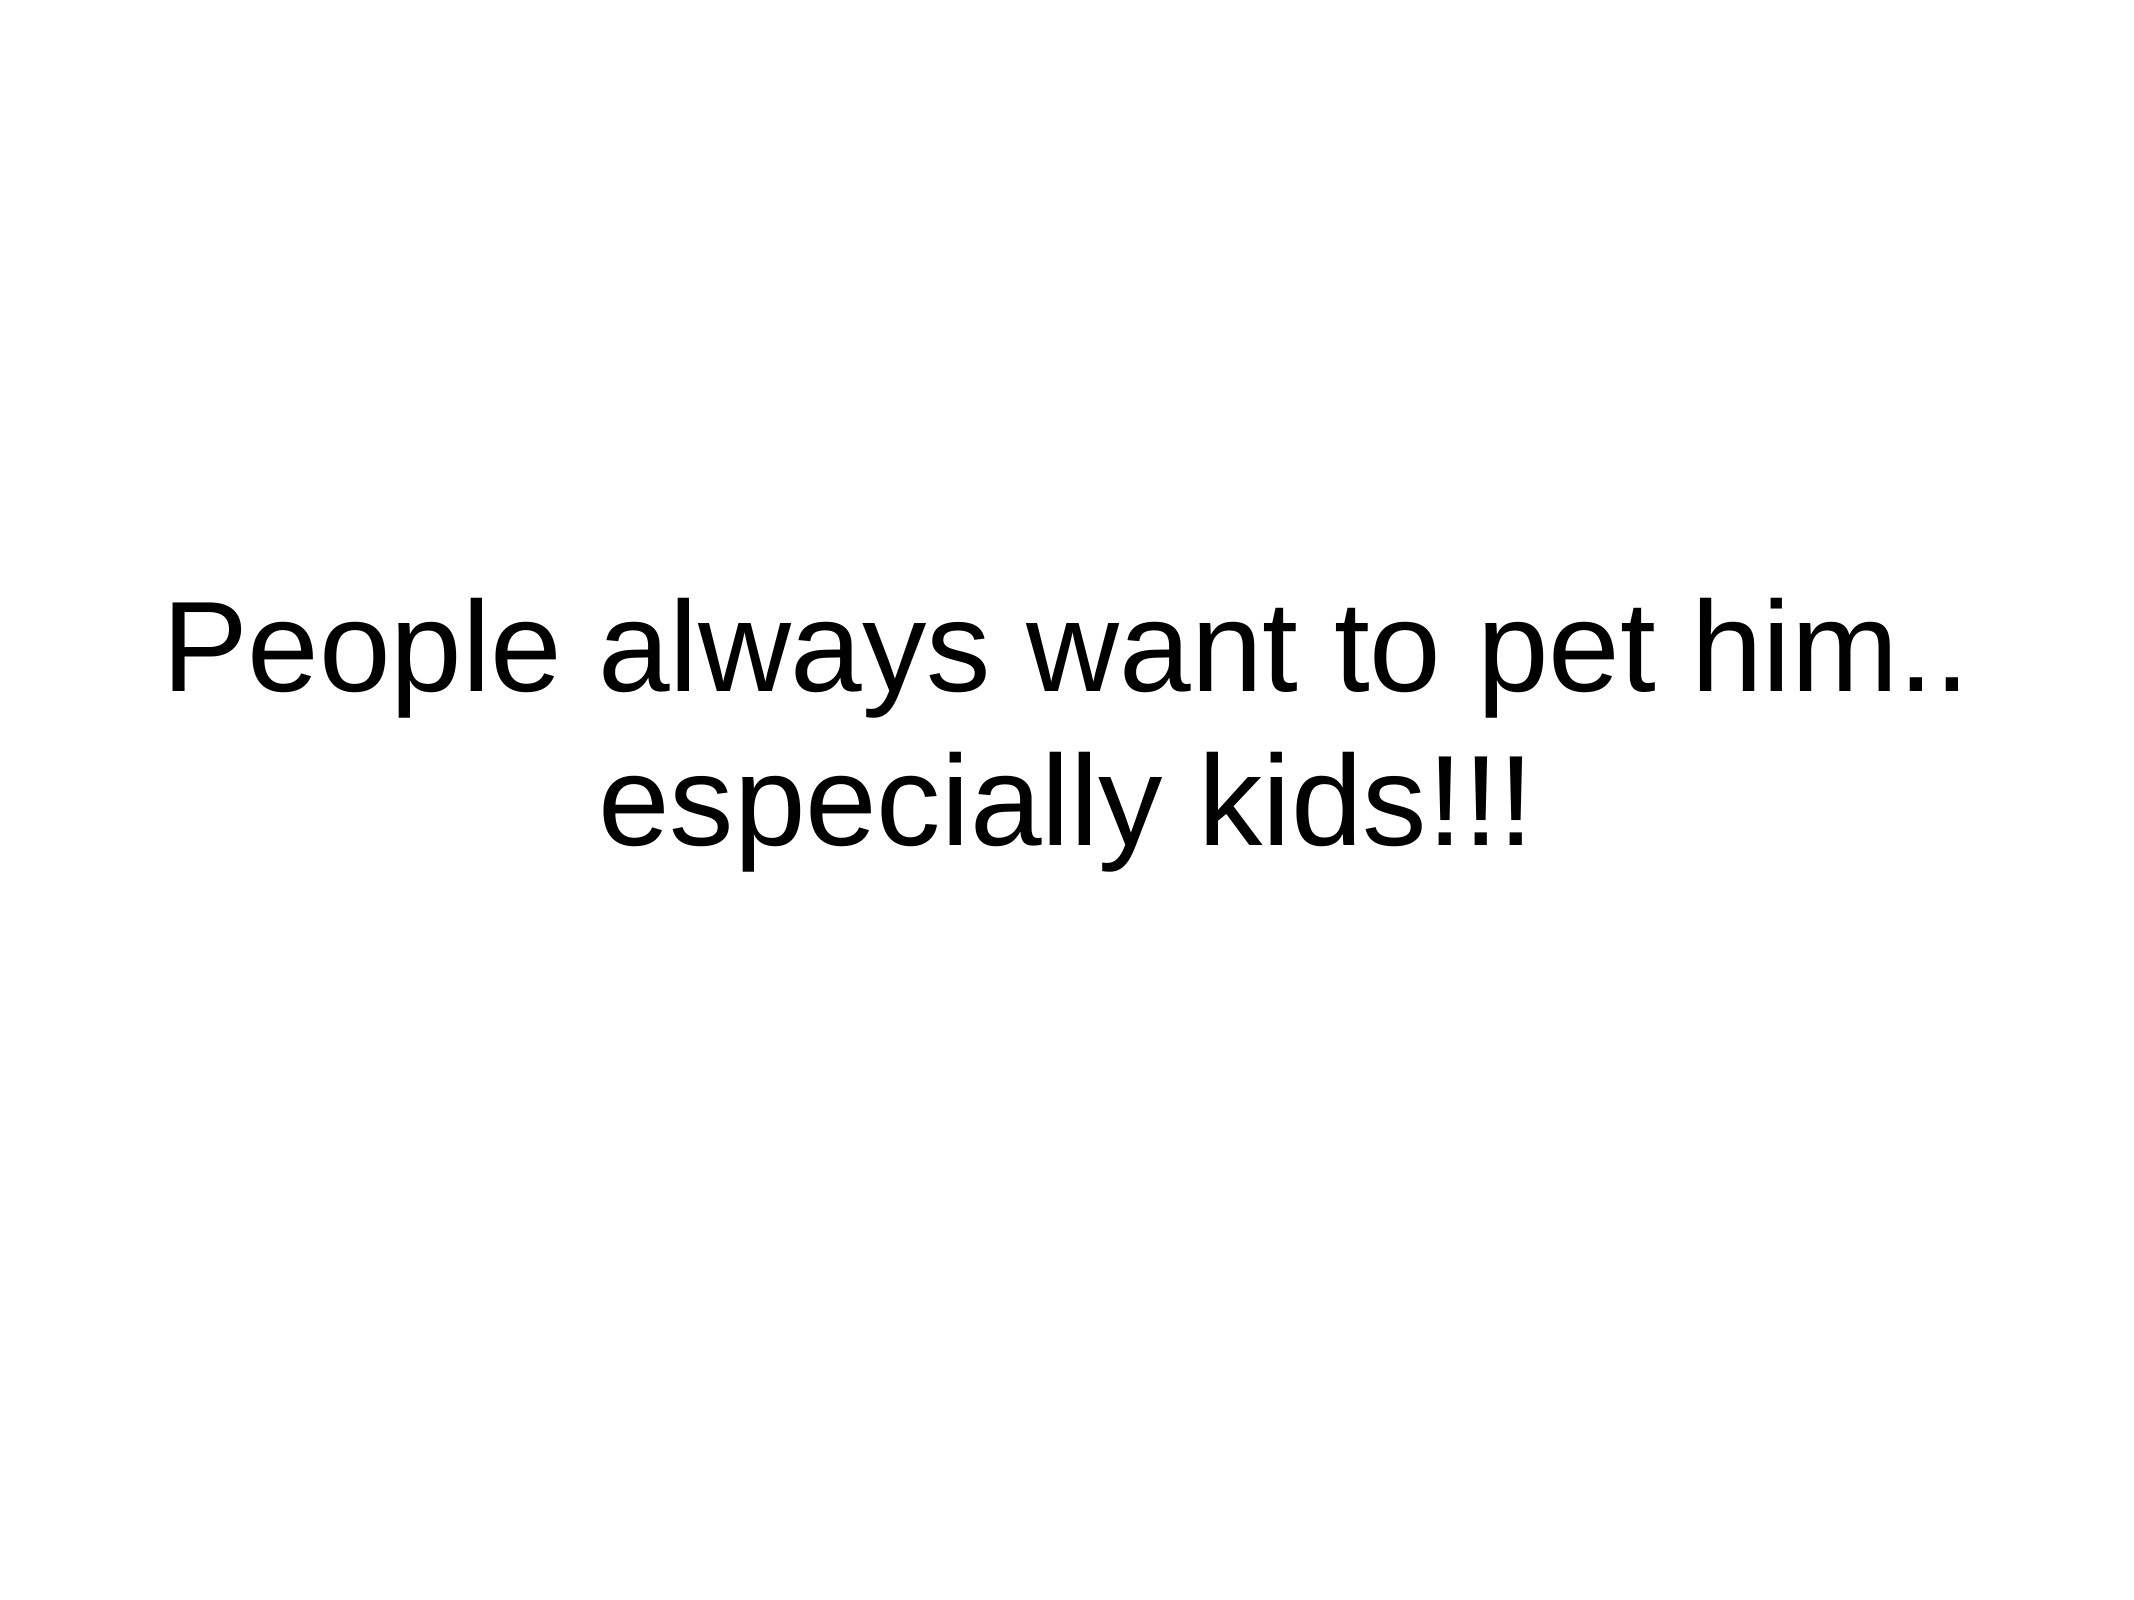

# People always want to pet him..
especially kids!!!